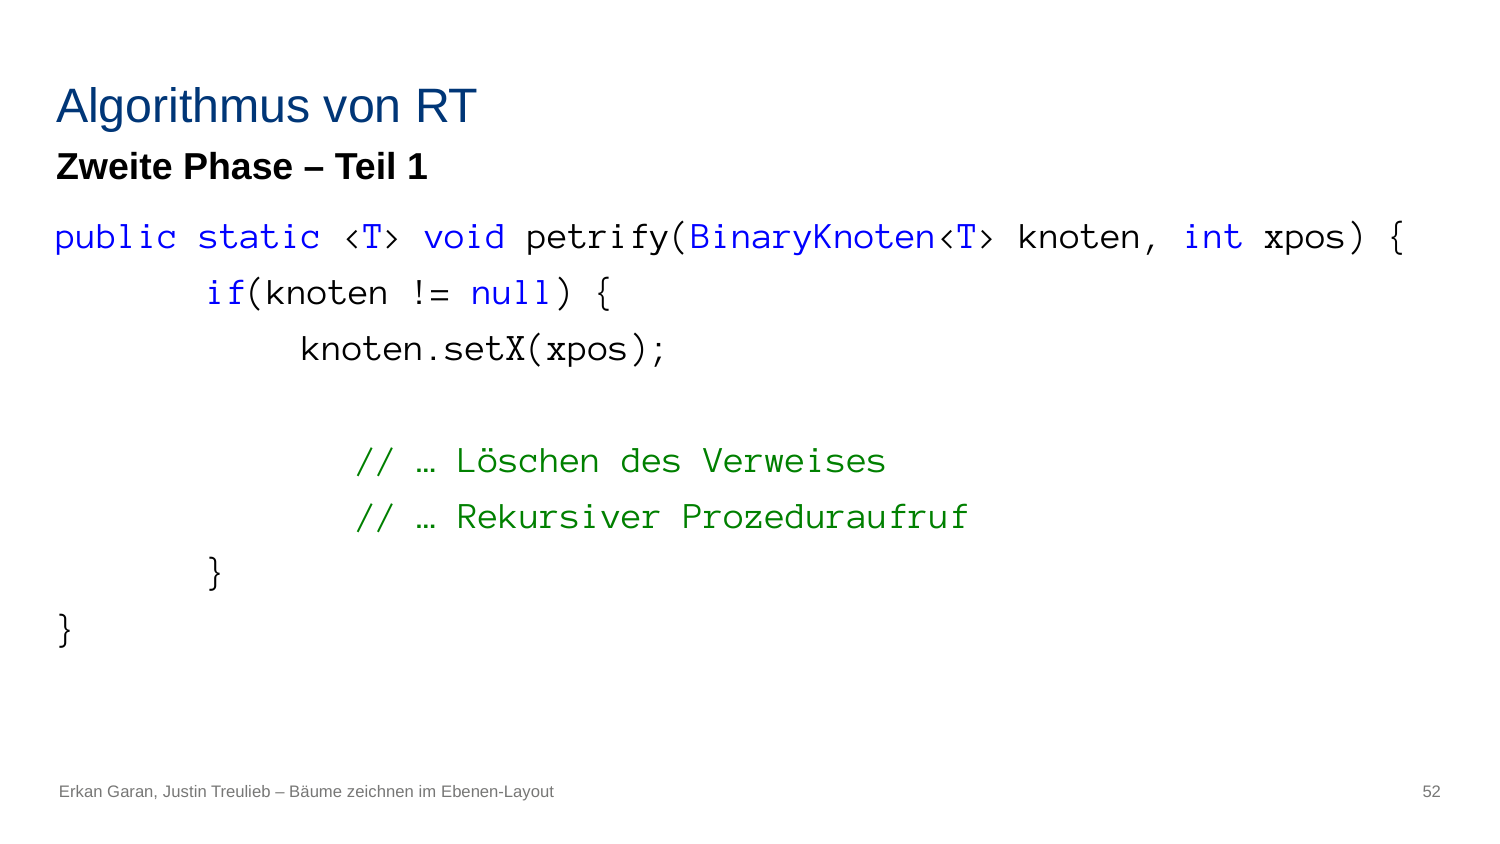

# Algorithmus von RT
Zweite Phase – Teil 1
public static <T> void petrify(BinaryKnoten<T> knoten, int xpos) {
	if(knoten != null) {
            knoten.setX(xpos);

		// … Löschen des Verweises
		// … Rekursiver Prozeduraufruf
	}
}

Erkan Garan, Justin Treulieb – Bäume zeichnen im Ebenen-Layout